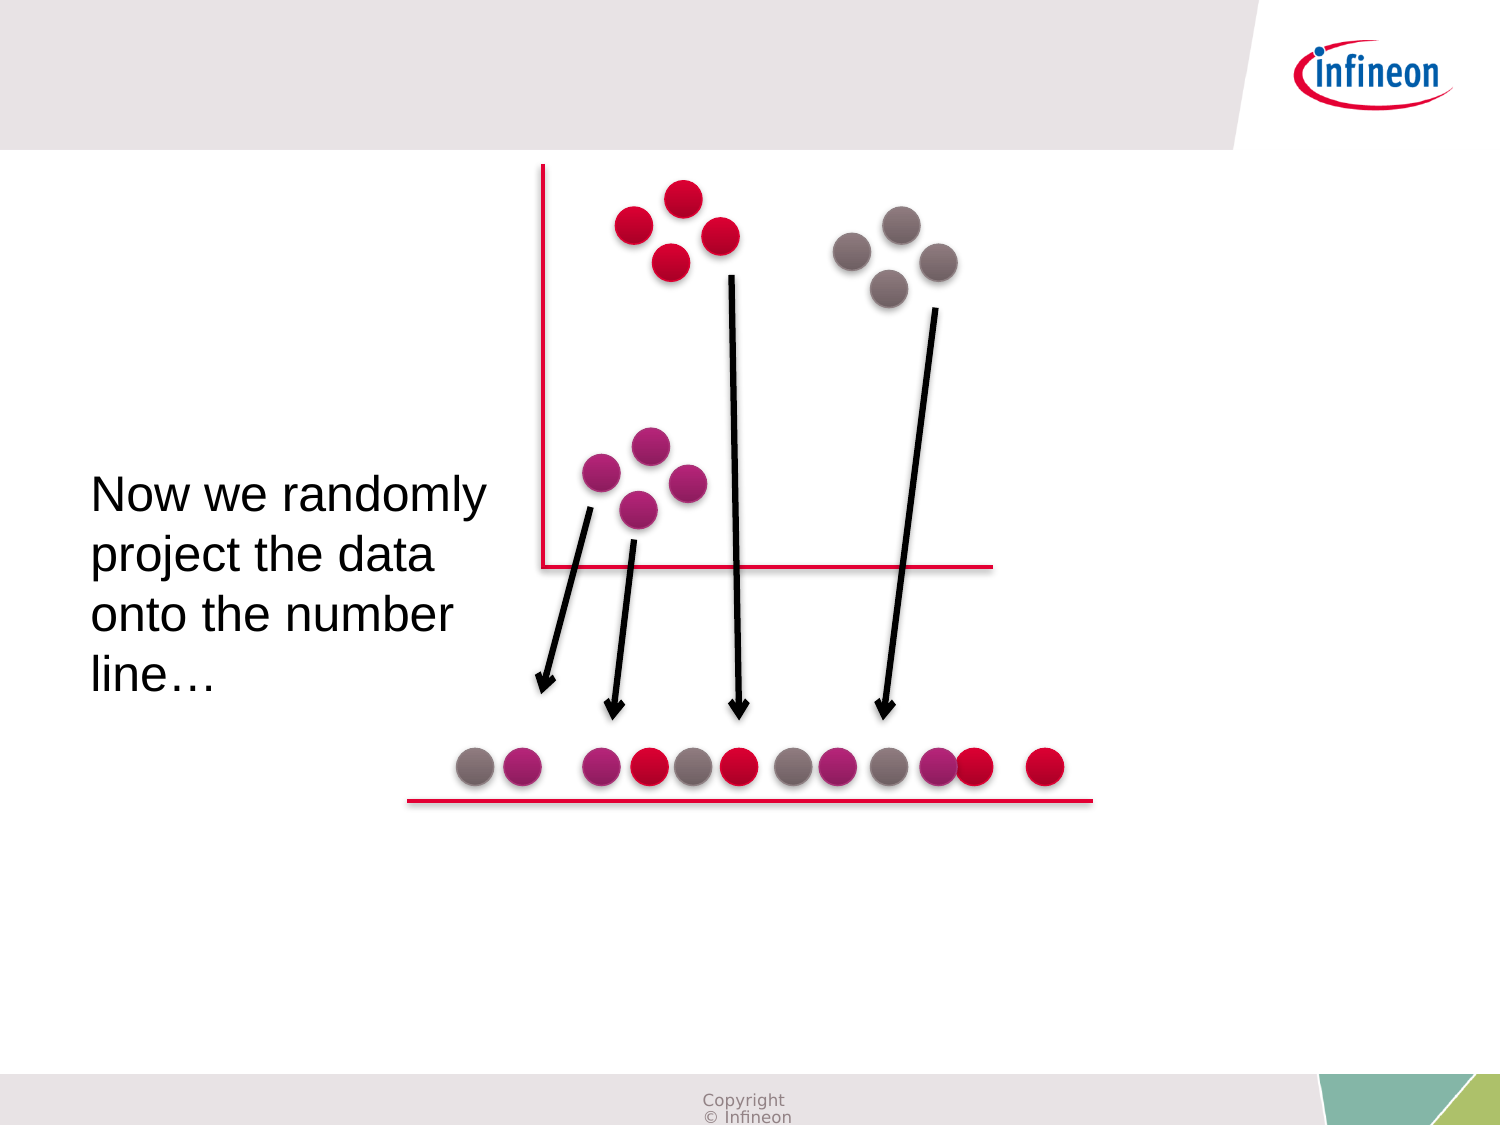

Now we randomly project the data onto the number line…

Copyright © Infineon Technologies AG 2019. All rights reserved.